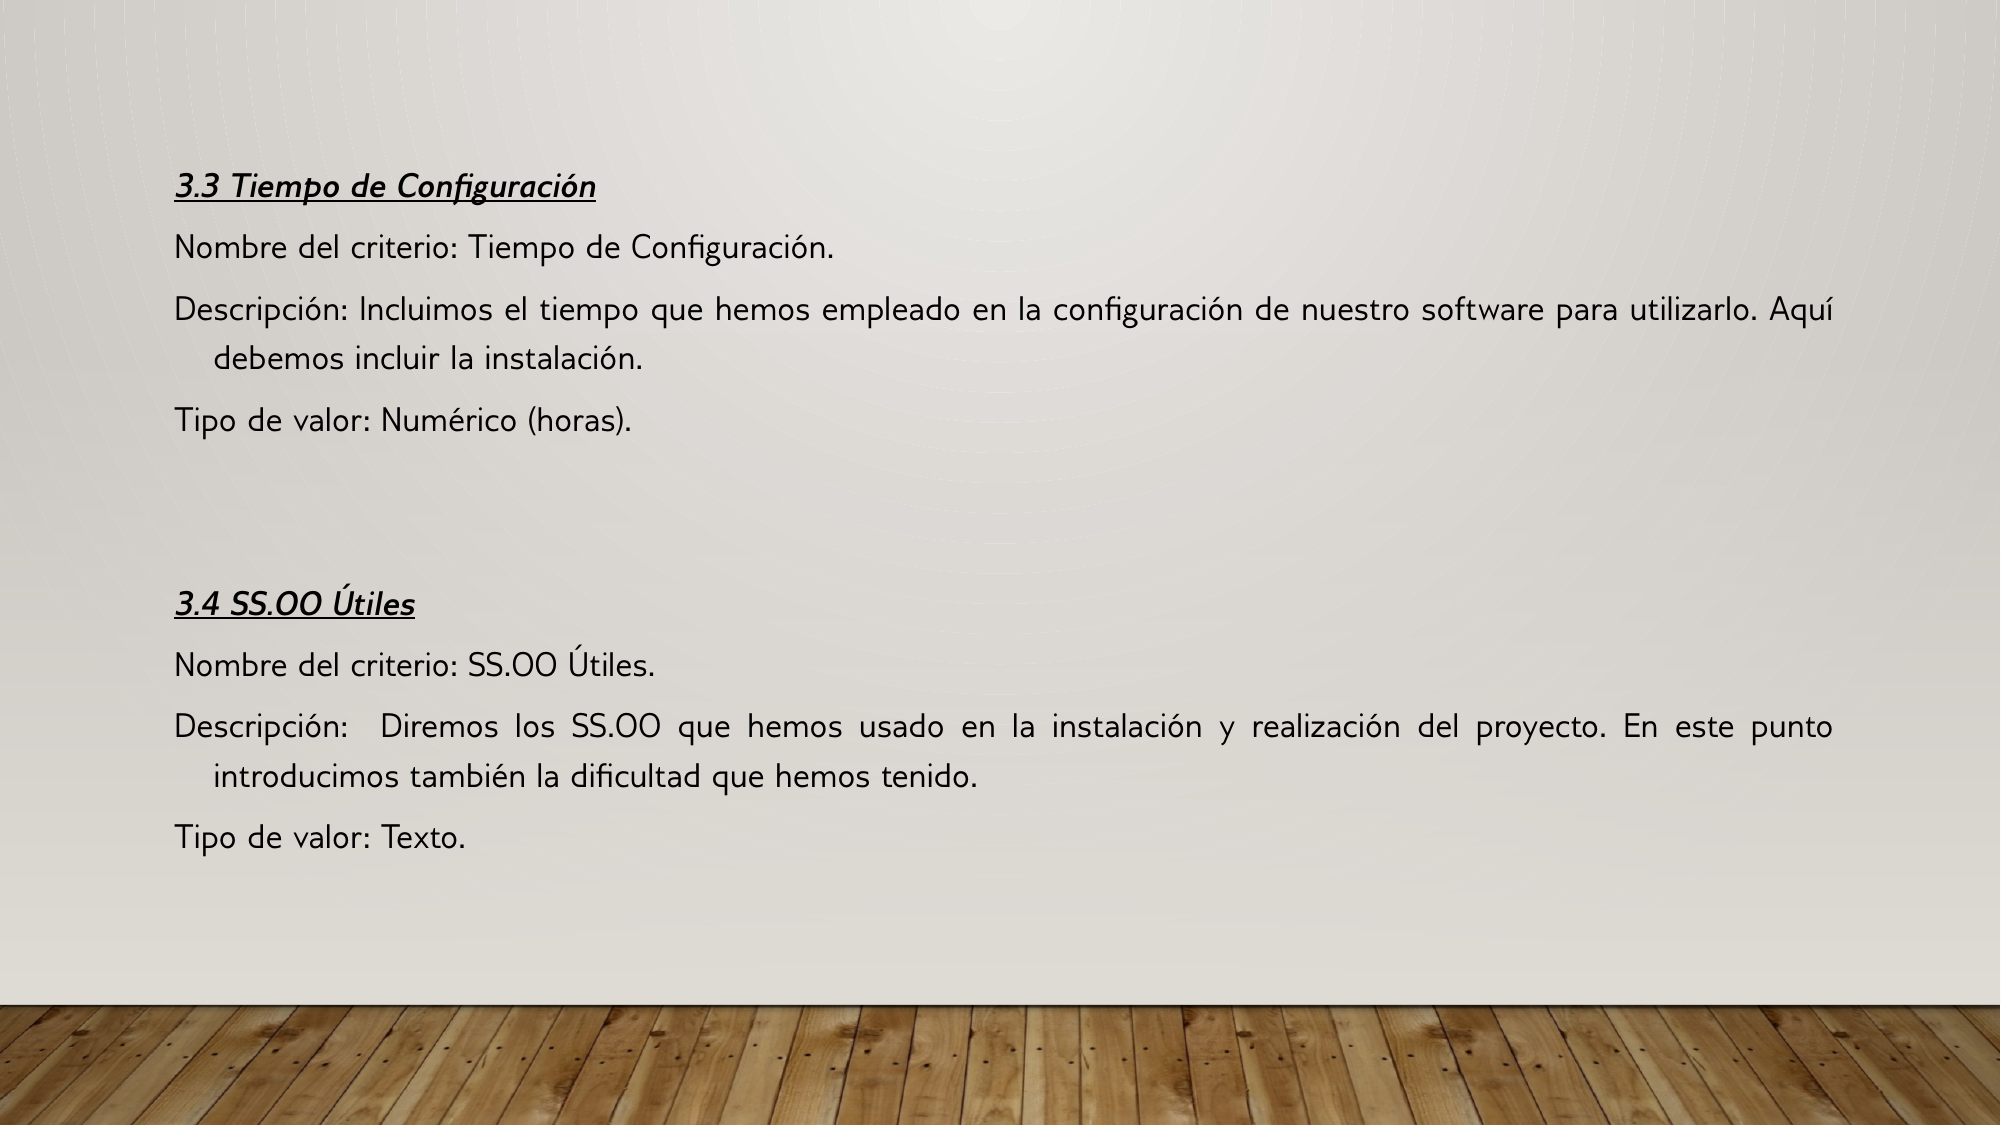

3.3 Tiempo de Configuración
Nombre del criterio: Tiempo de Configuración.
Descripción: Incluimos el tiempo que hemos empleado en la configuración de nuestro software para utilizarlo. Aquí debemos incluir la instalación.
Tipo de valor: Numérico (horas).

3.4 SS.OO Útiles
Nombre del criterio: SS.OO Útiles.
Descripción:  Diremos los SS.OO que hemos usado en la instalación y realización del proyecto. En este punto introducimos también la dificultad que hemos tenido.
Tipo de valor: Texto.